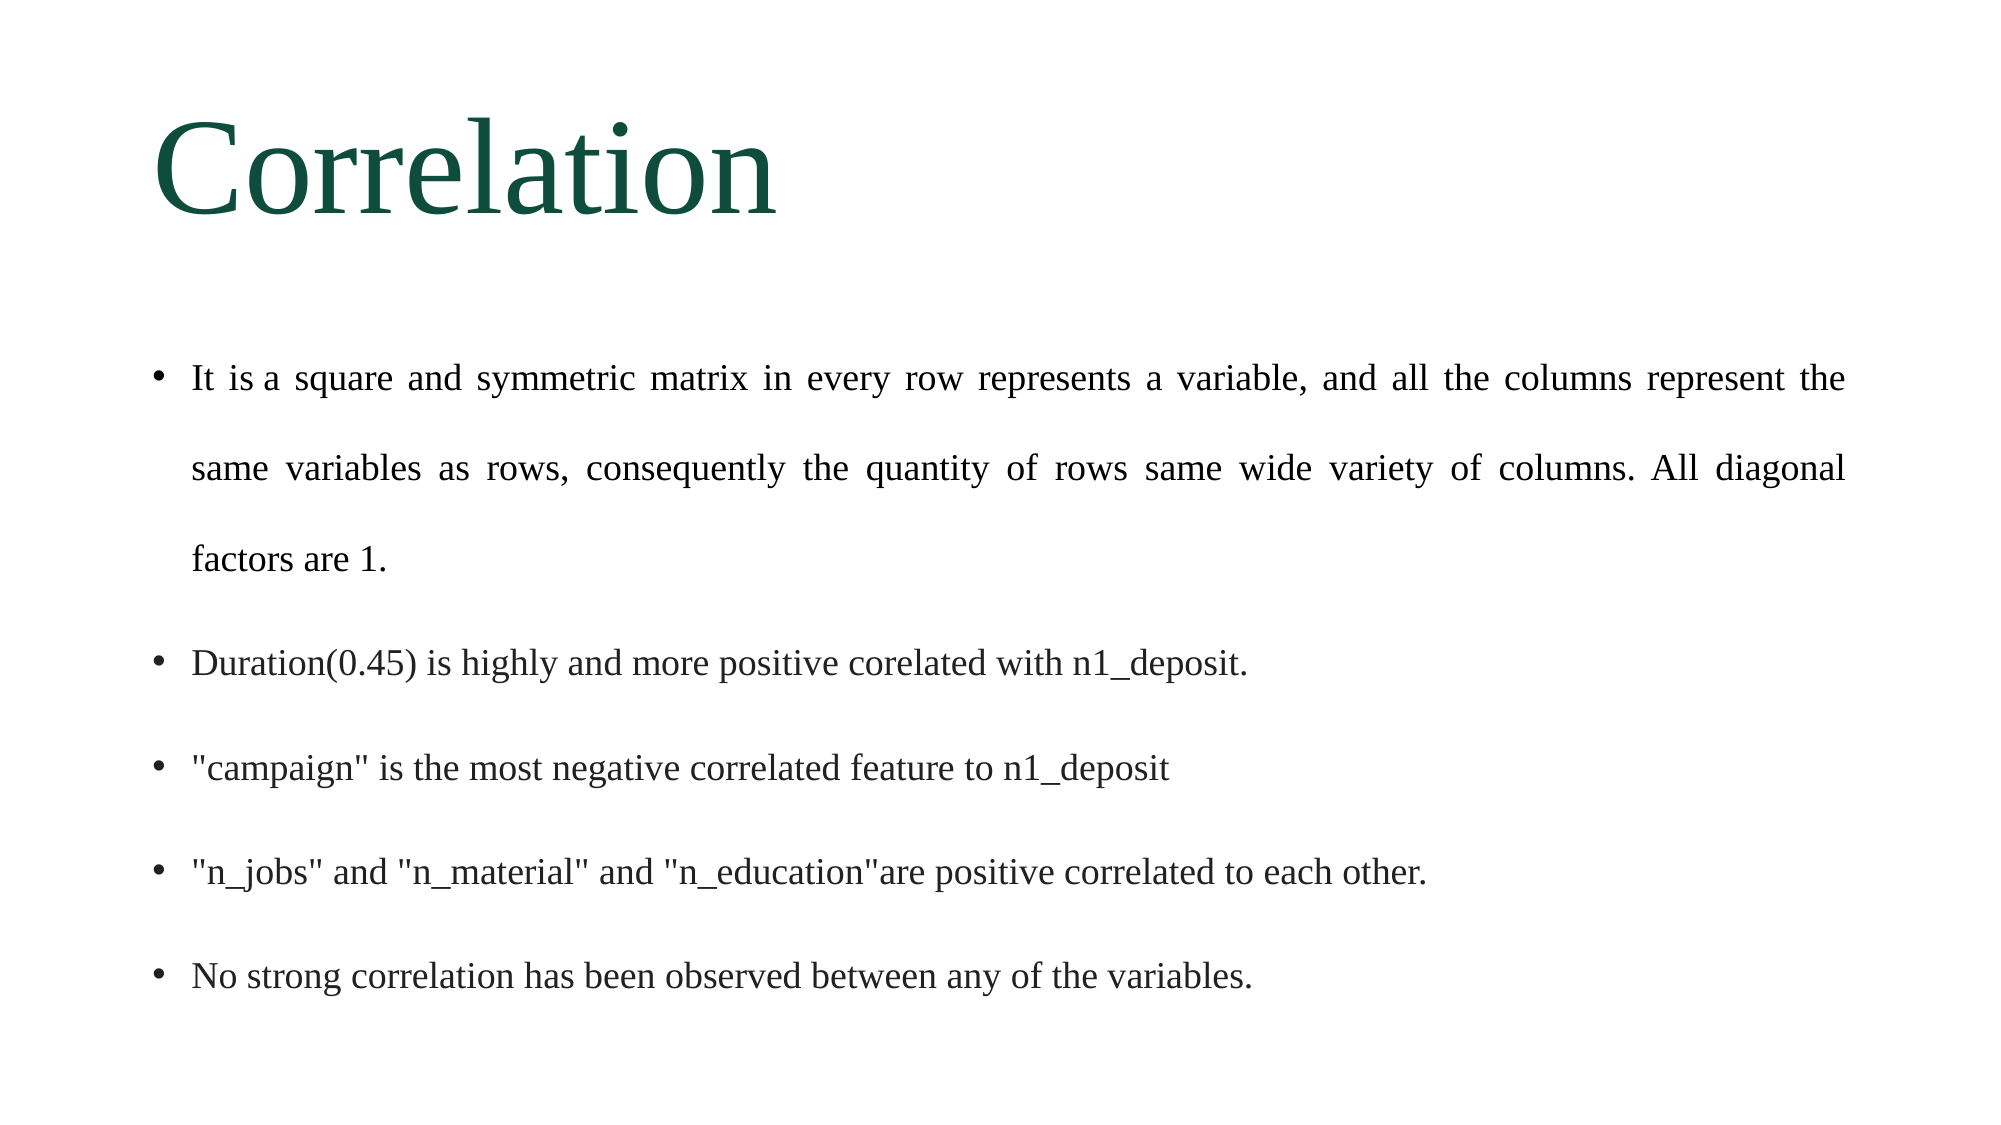

# Correlation
It is a square and symmetric matrix in every row represents a variable, and all the columns represent the same variables as rows, consequently the quantity of rows same wide variety of columns. All diagonal factors are 1.
Duration(0.45) is highly and more positive corelated with n1_deposit.
"campaign" is the most negative correlated feature to n1_deposit
"n_jobs" and "n_material" and "n_education"are positive correlated to each other.
No strong correlation has been observed between any of the variables.